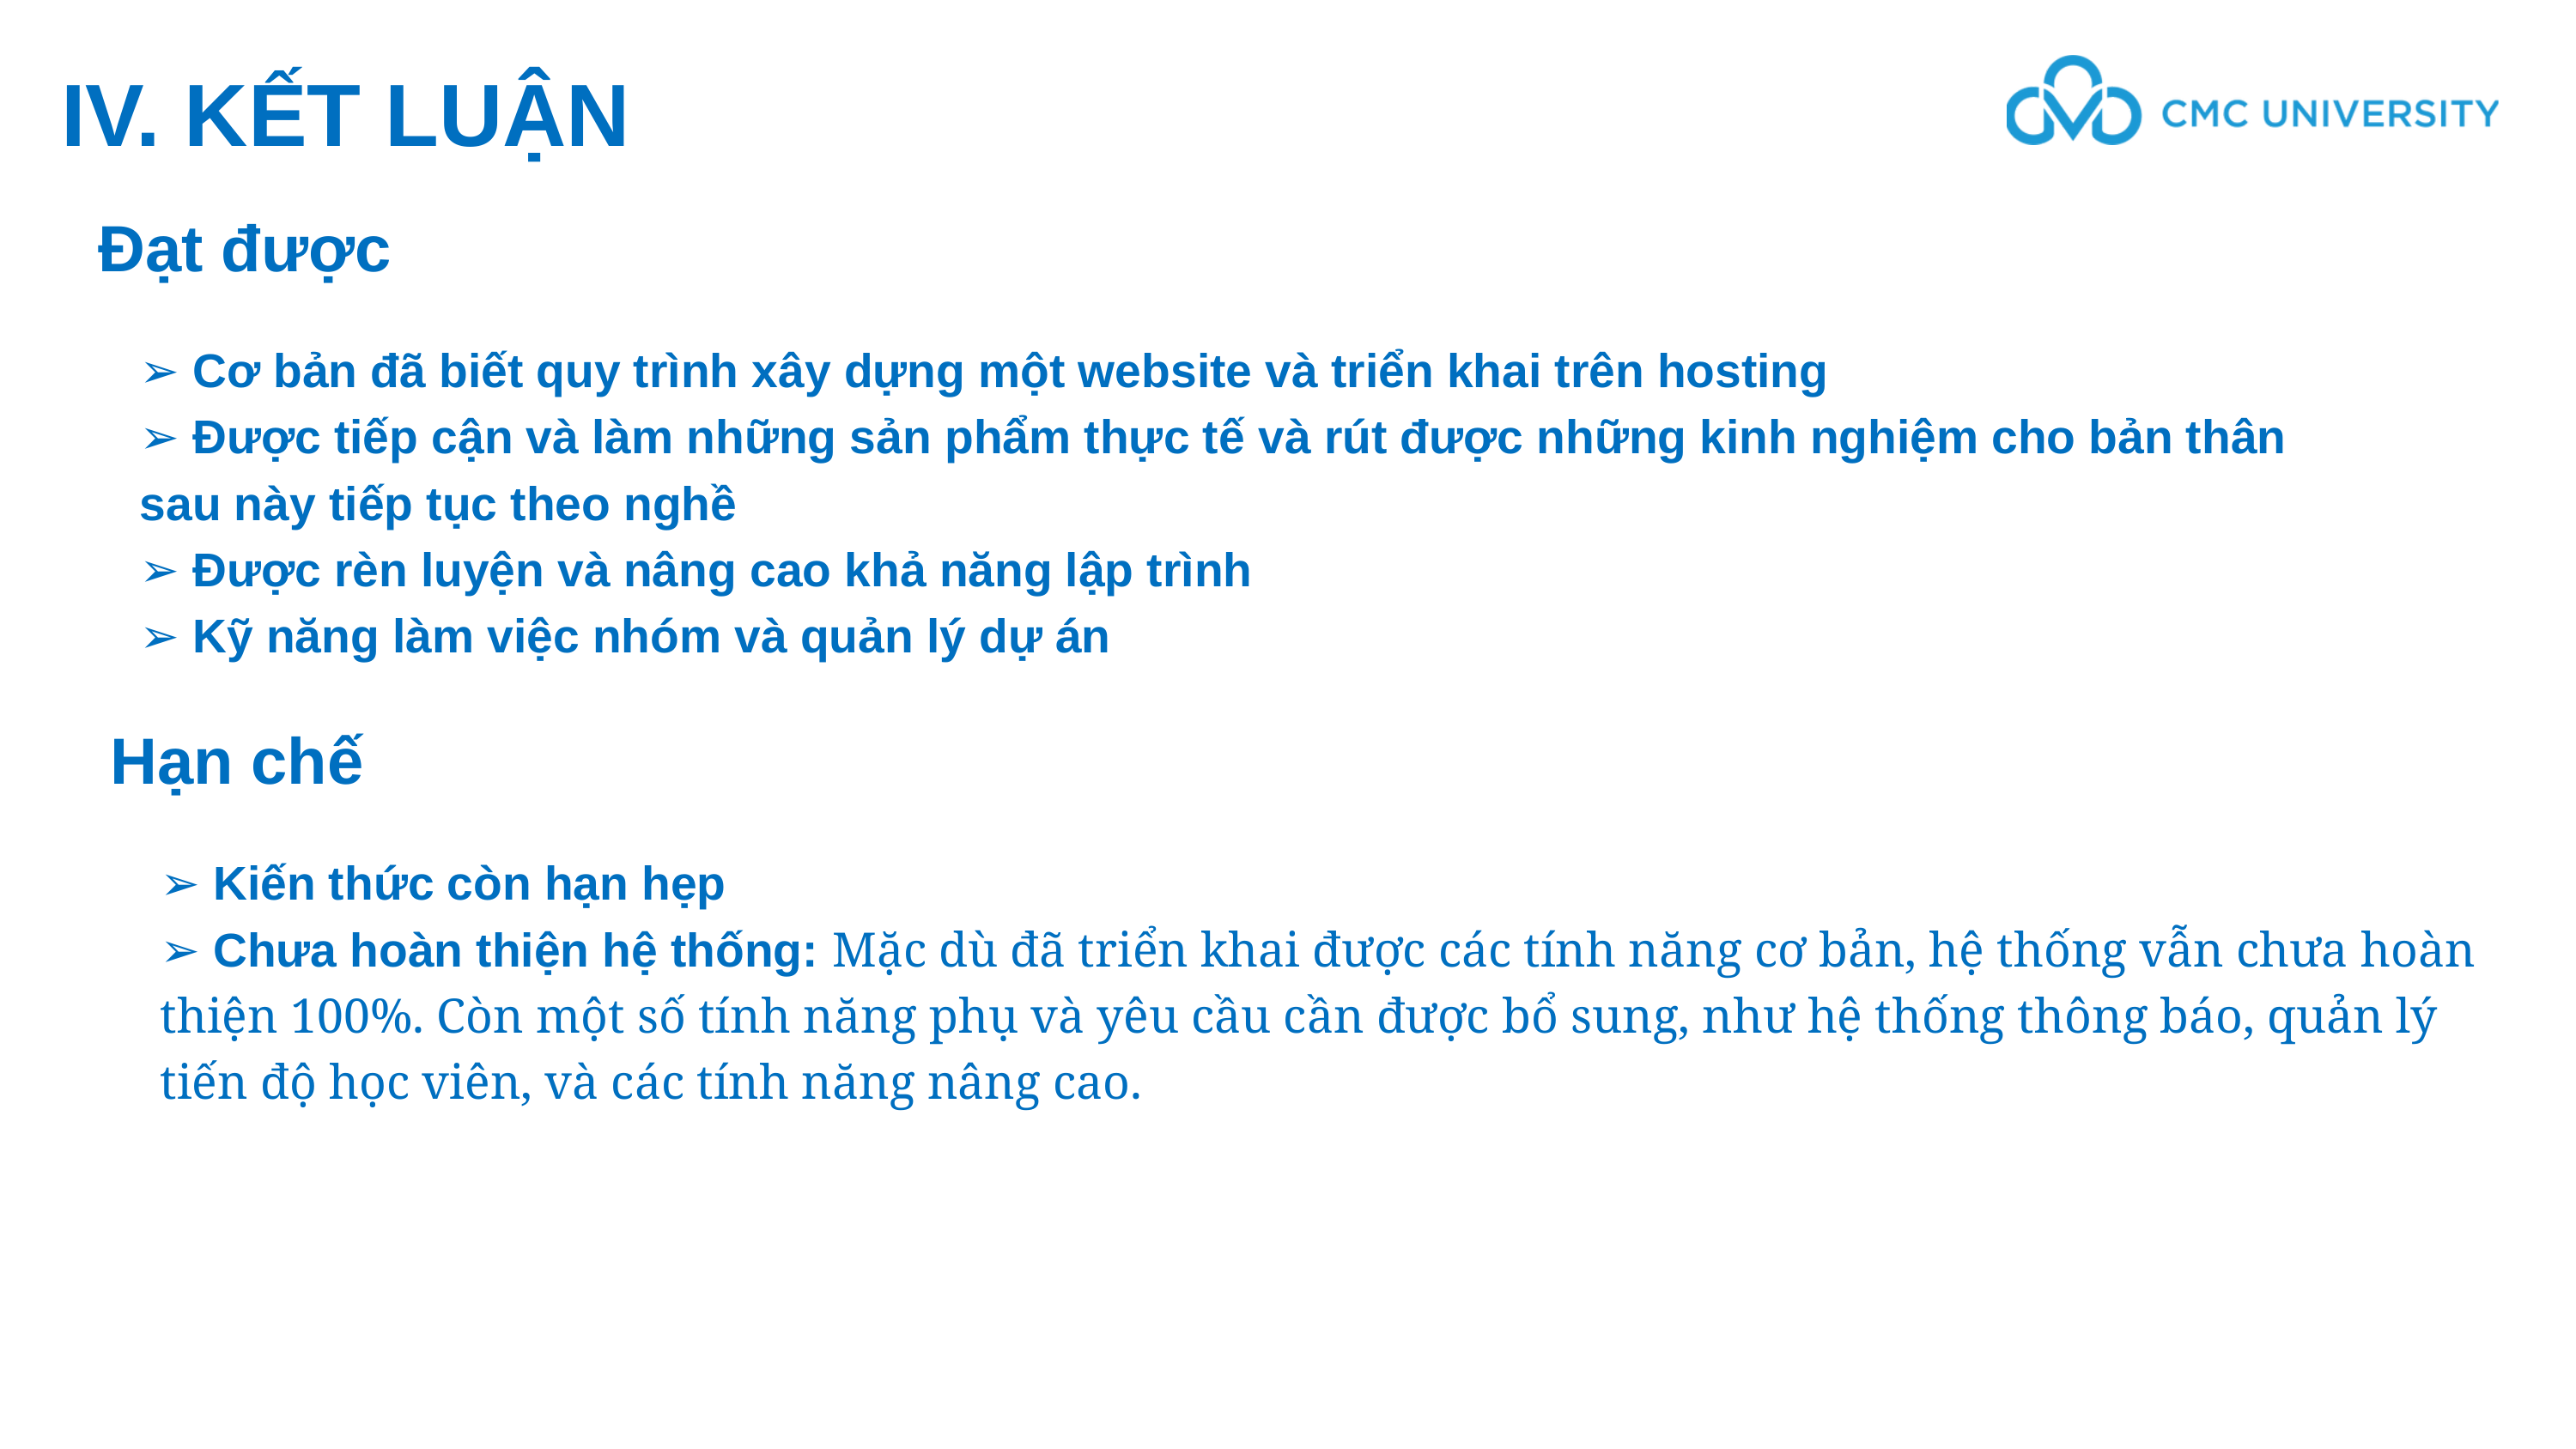

IV. KẾT LUẬN
Đạt được
➢ Cơ bản đã biết quy trình xây dựng một website và triển khai trên hosting
➢ Được tiếp cận và làm những sản phẩm thực tế và rút được những kinh nghiệm cho bản thân sau này tiếp tục theo nghề
➢ Được rèn luyện và nâng cao khả năng lập trình
➢ Kỹ năng làm việc nhóm và quản lý dự án
Hạn chế
➢ Kiến thức còn hạn hẹp
➢ Chưa hoàn thiện hệ thống: Mặc dù đã triển khai được các tính năng cơ bản, hệ thống vẫn chưa hoàn thiện 100%. Còn một số tính năng phụ và yêu cầu cần được bổ sung, như hệ thống thông báo, quản lý tiến độ học viên, và các tính năng nâng cao.